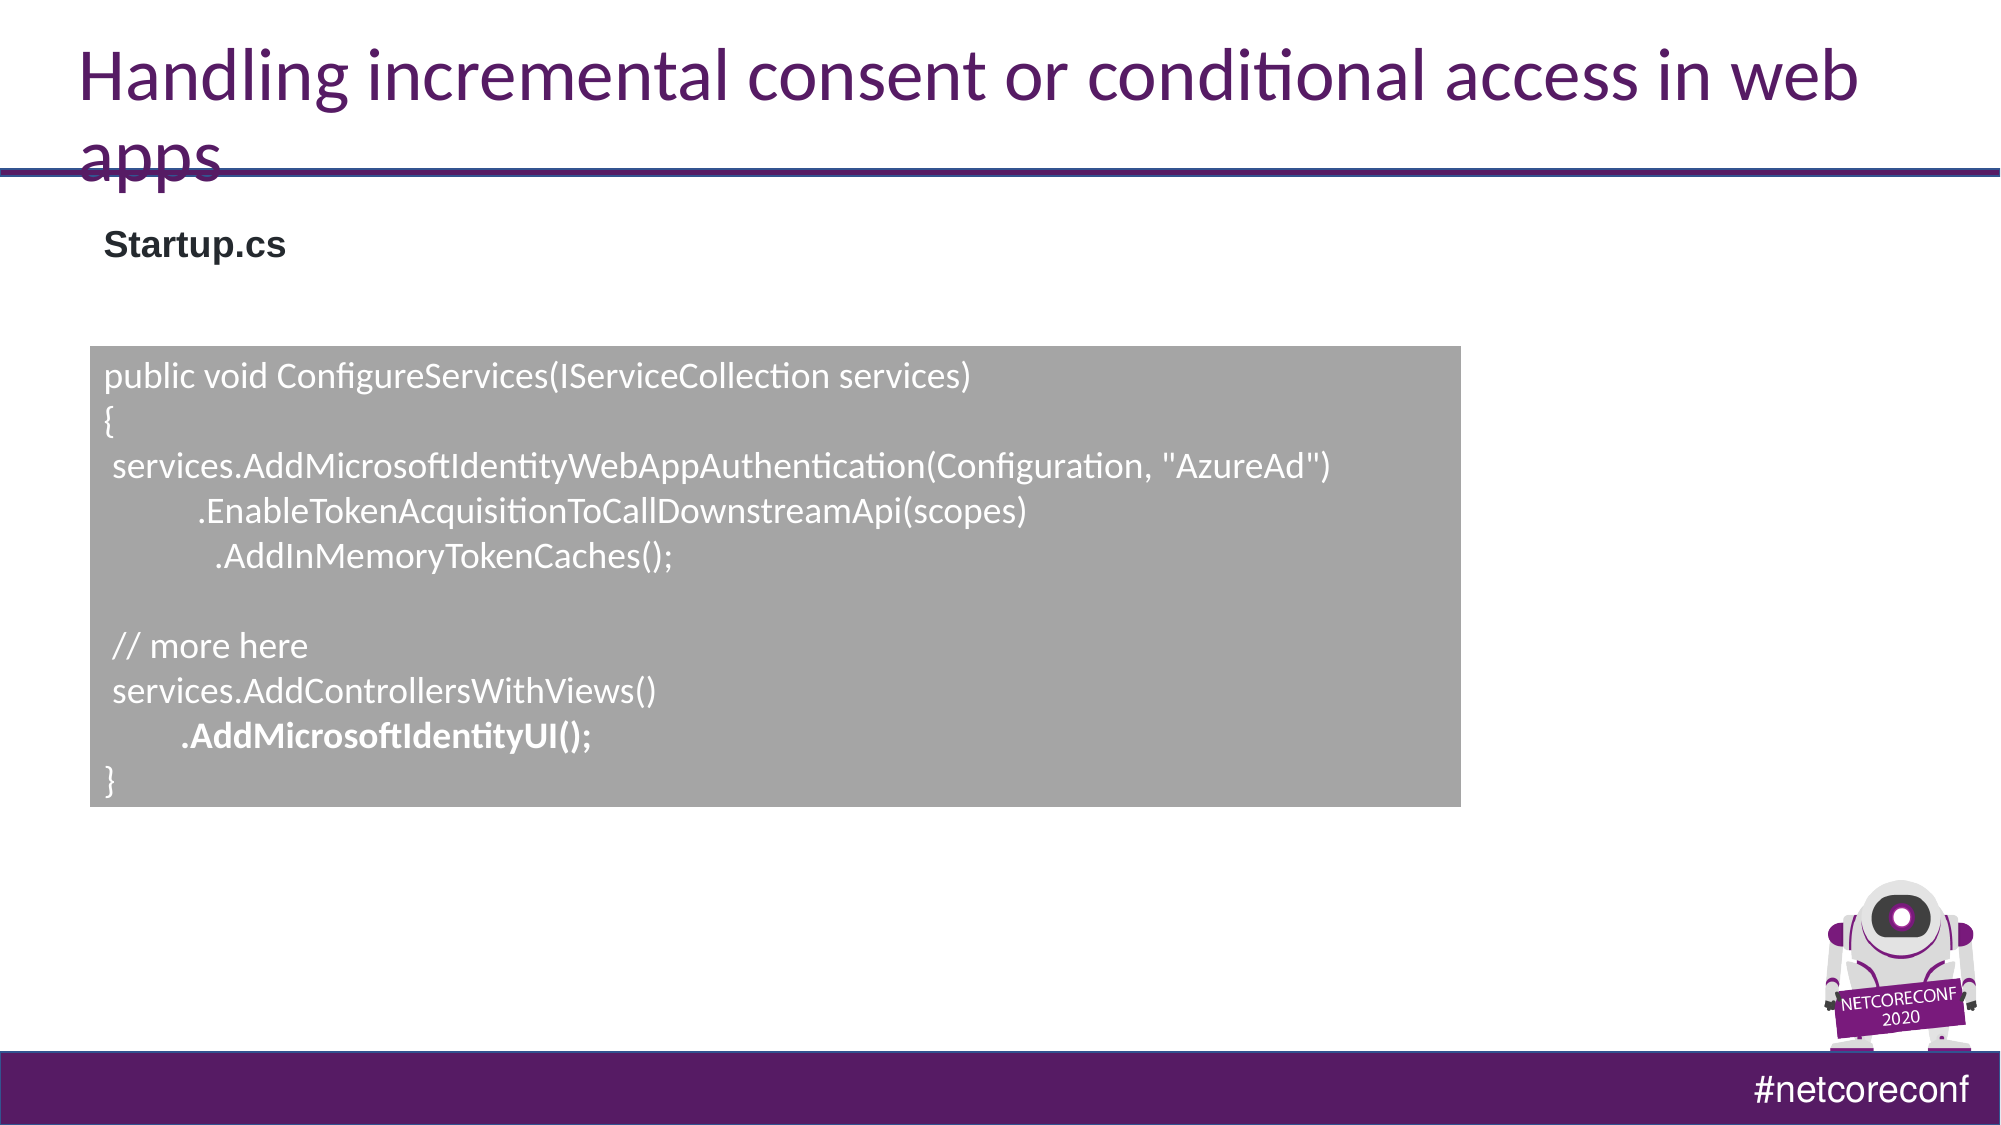

# Handling incremental consent or conditional access in web apps
Startup.cs
public void ConfigureServices(IServiceCollection services)
{
 services.AddMicrosoftIdentityWebAppAuthentication(Configuration, "AzureAd")
           .EnableTokenAcquisitionToCallDownstreamApi(scopes)
             .AddInMemoryTokenCaches();

 // more here
 services.AddControllersWithViews()
         .AddMicrosoftIdentityUI();
}